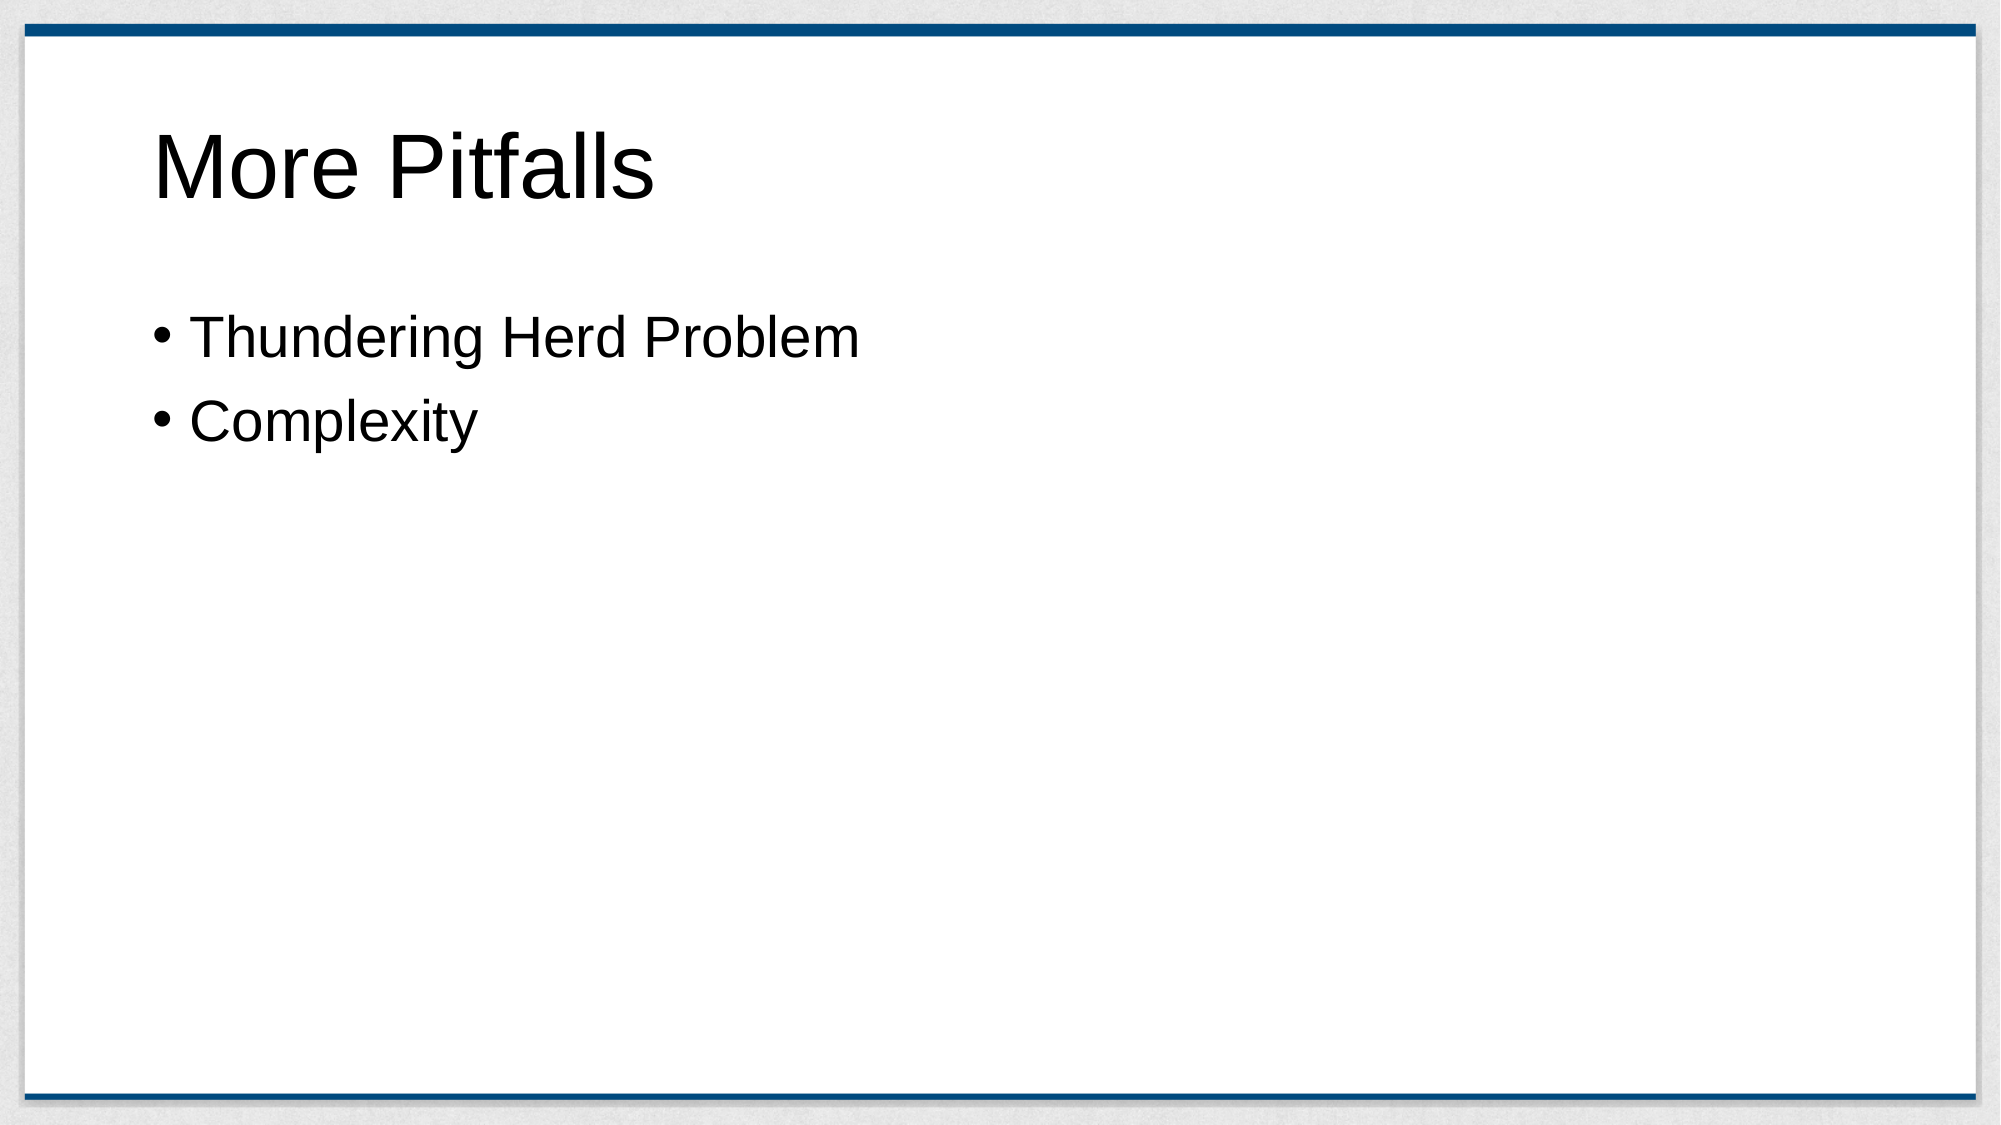

# More Pitfalls
Thundering Herd Problem
Complexity